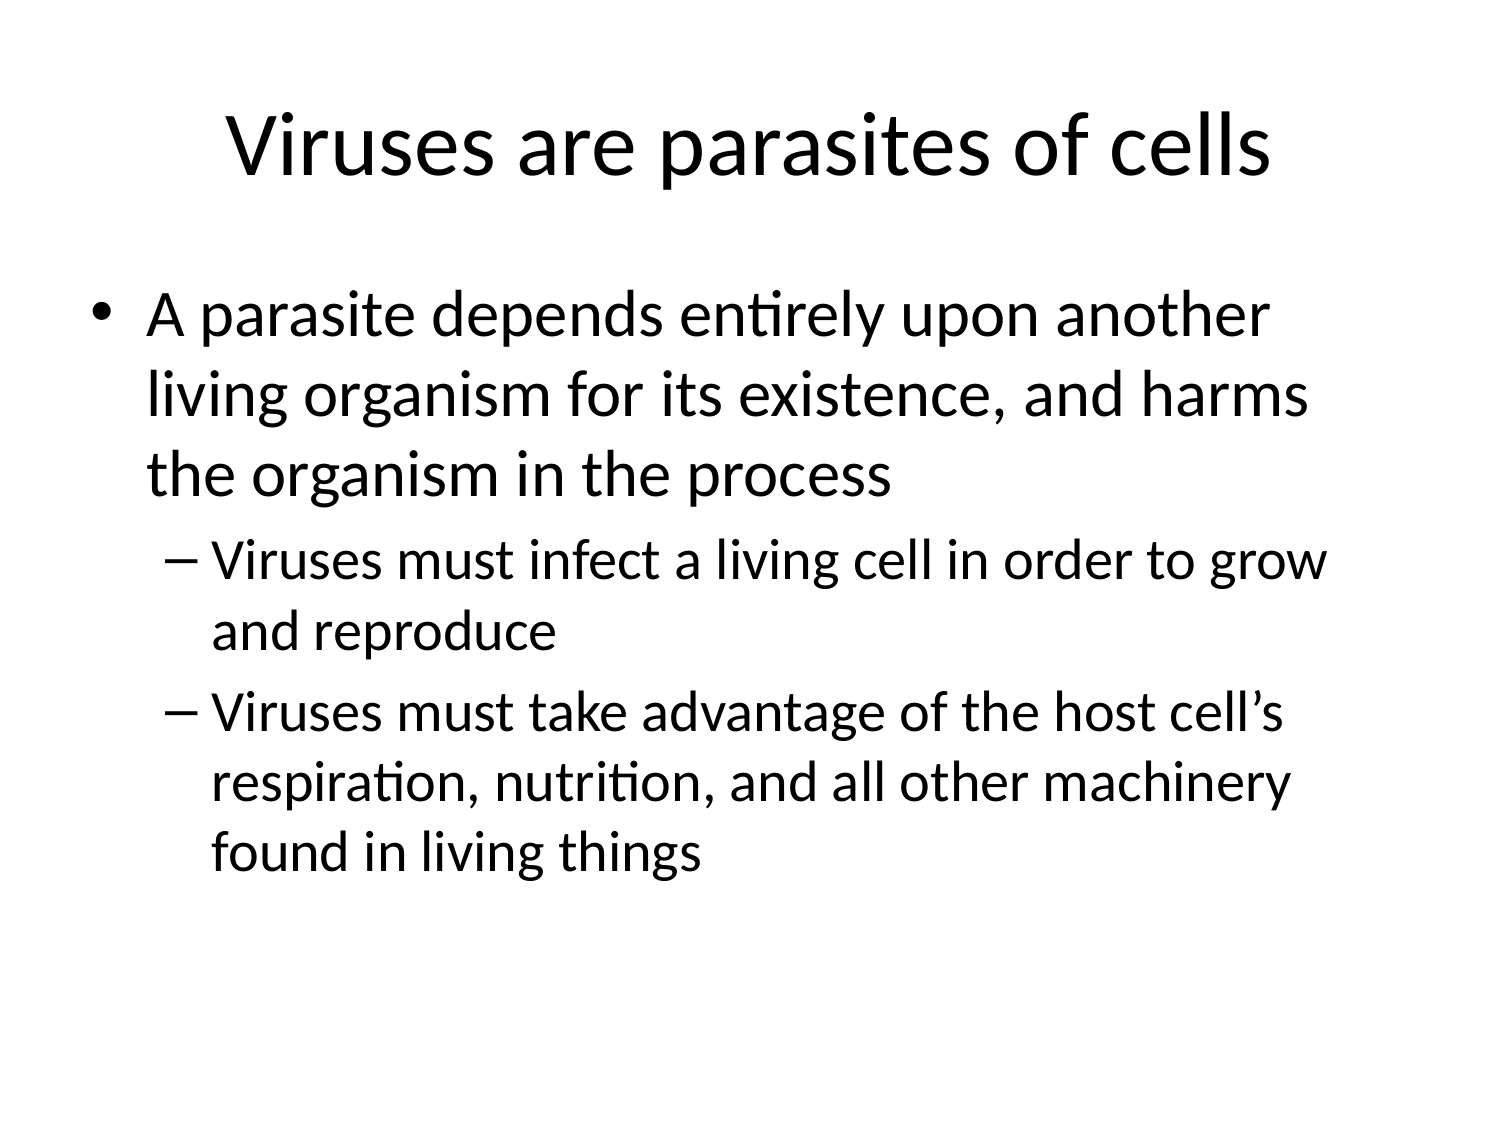

# Viruses are parasites of cells
A parasite depends entirely upon another living organism for its existence, and harms the organism in the process
Viruses must infect a living cell in order to grow and reproduce
Viruses must take advantage of the host cell’s respiration, nutrition, and all other machinery found in living things